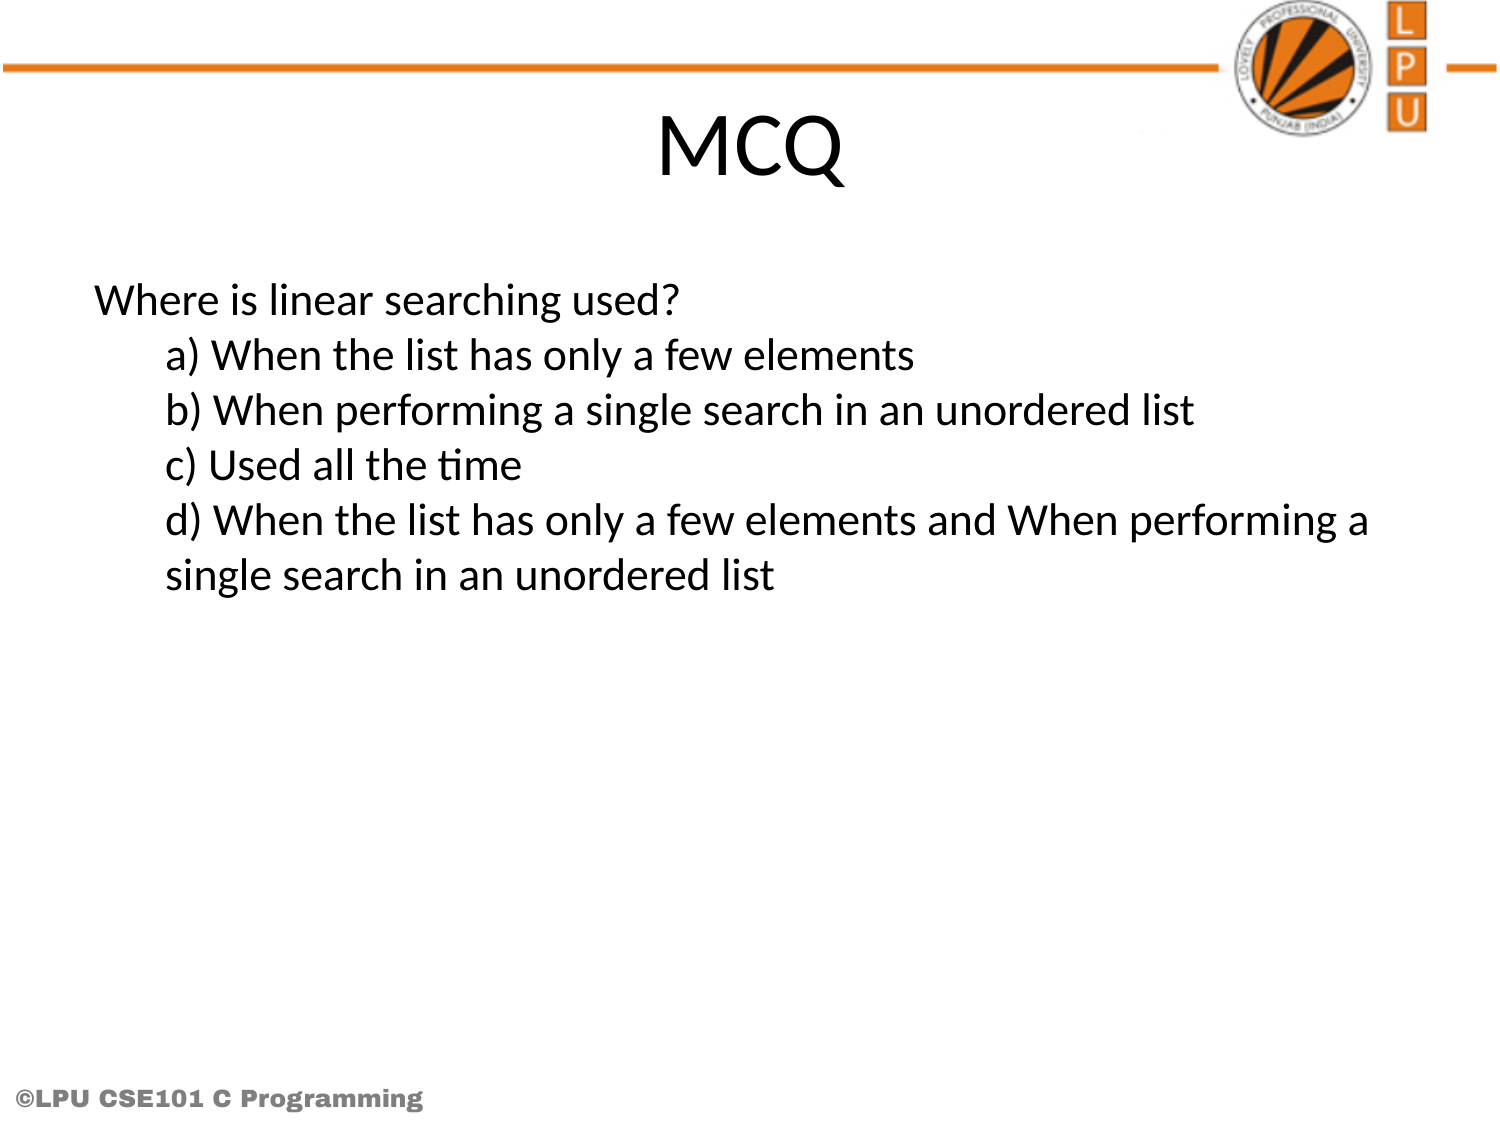

# MCQ
Where is linear searching used?
a) When the list has only a few elements
b) When performing a single search in an unordered list
c) Used all the time
d) When the list has only a few elements and When performing a single search in an unordered list